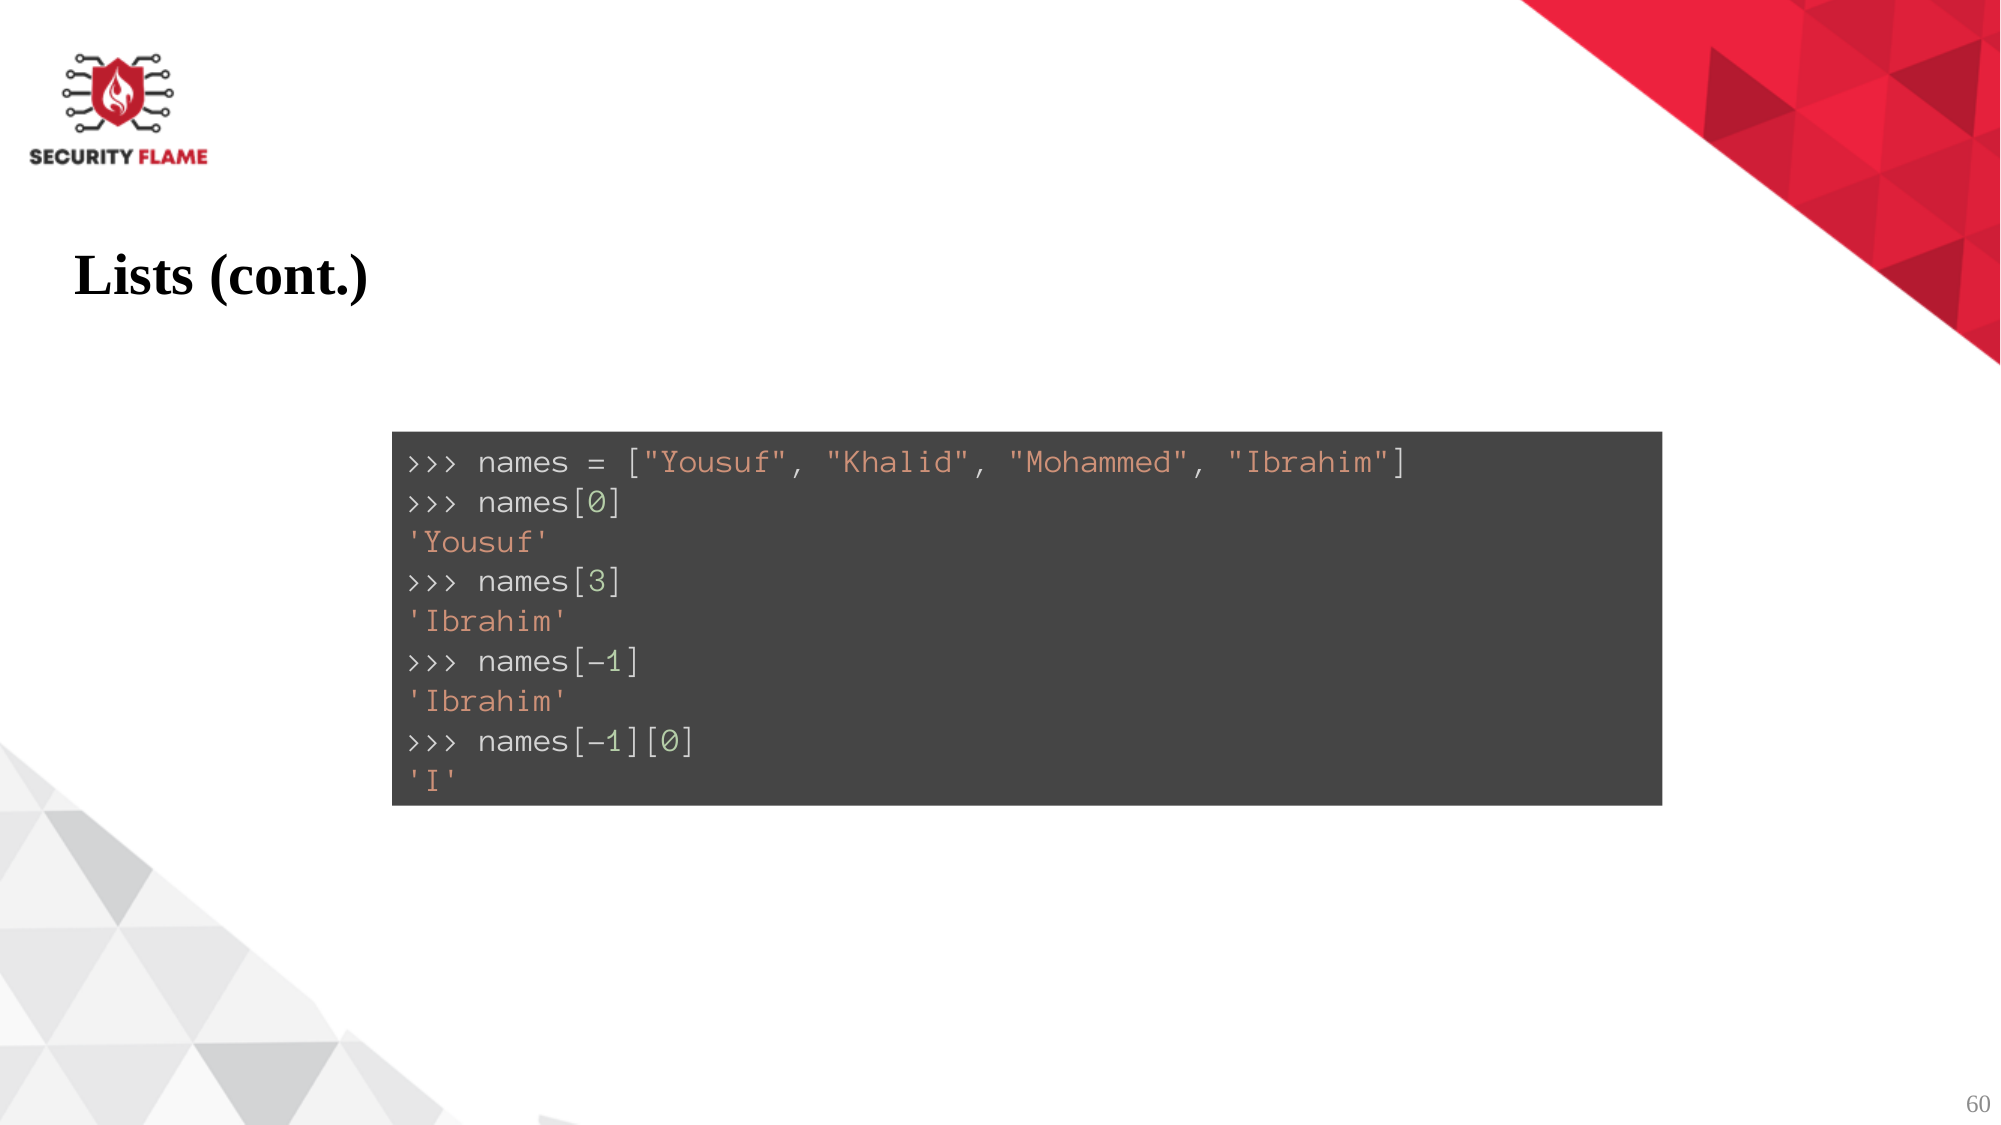

Lists (cont.)
>>> names = ["Yousuf", "Khalid", "Mohammed", "Ibrahim"]
>>> names[0]
'Yousuf'
>>> names[3]
'Ibrahim'
>>> names[-1]
'Ibrahim'
>>> names[-1][0]
'I'
60